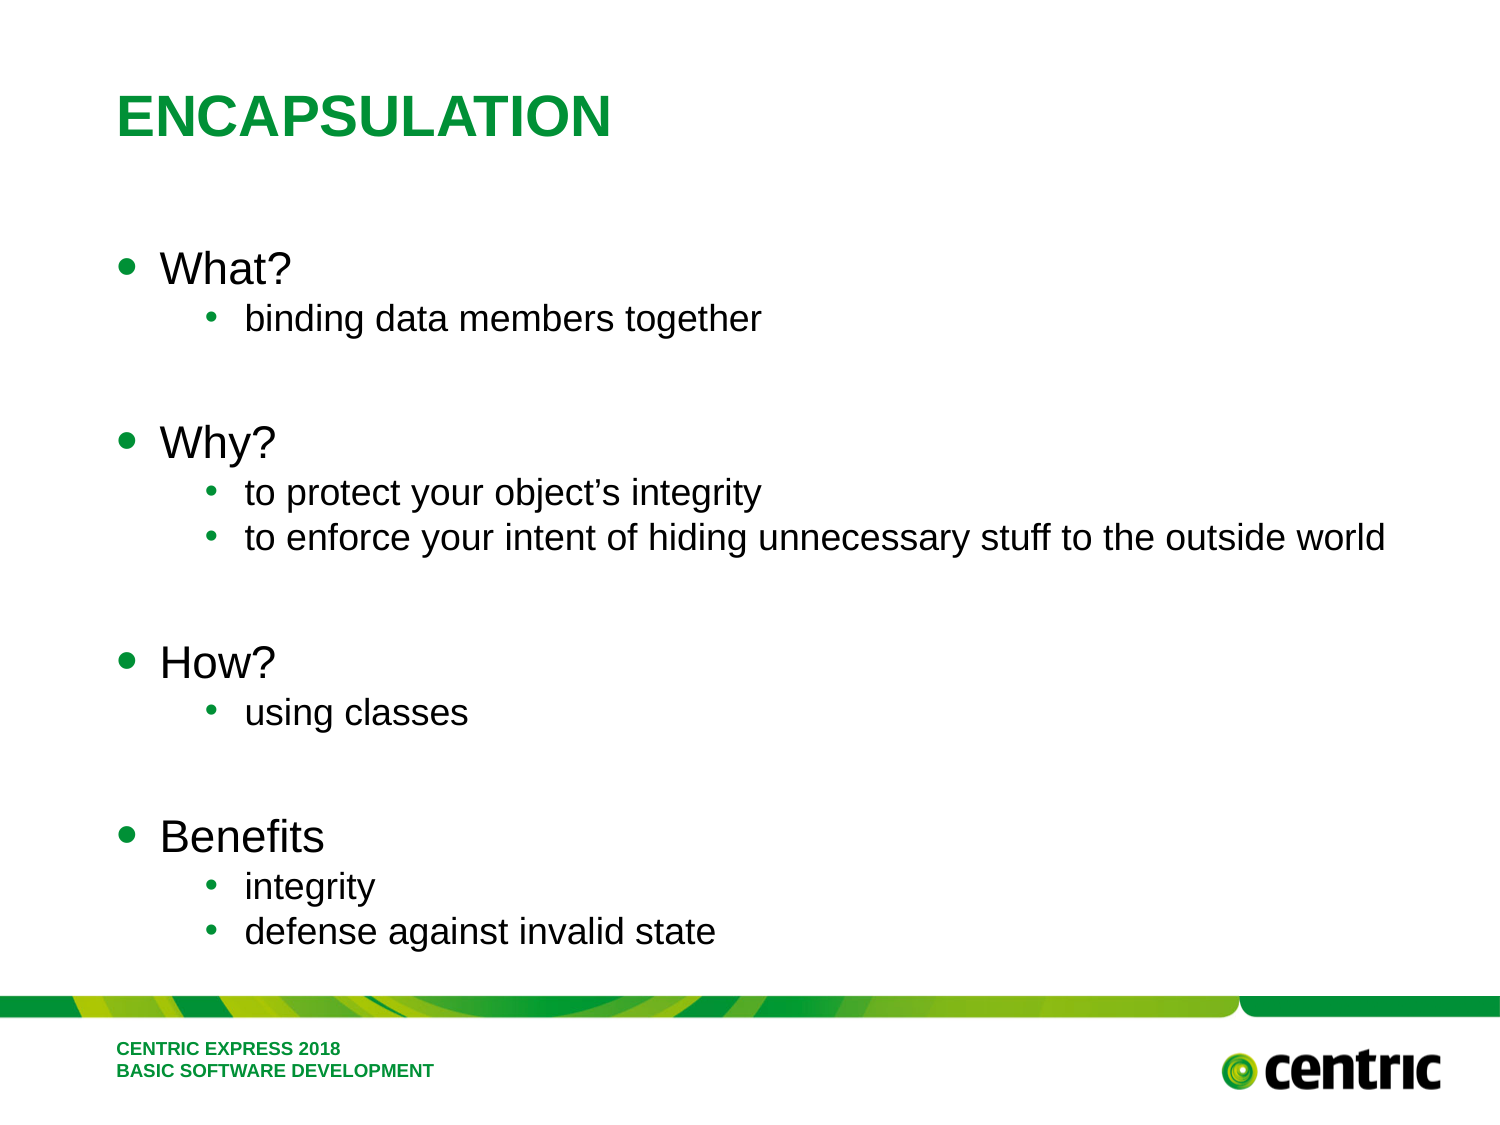

# Encapsulation
What?
 binding data members together

Why?
 to protect your object’s integrity
 to enforce your intent of hiding unnecessary stuff to the outside world

How?
 using classes

Benefits
 integrity
 defense against invalid state

Centric express 2018
Basic software development
February 26, 2018